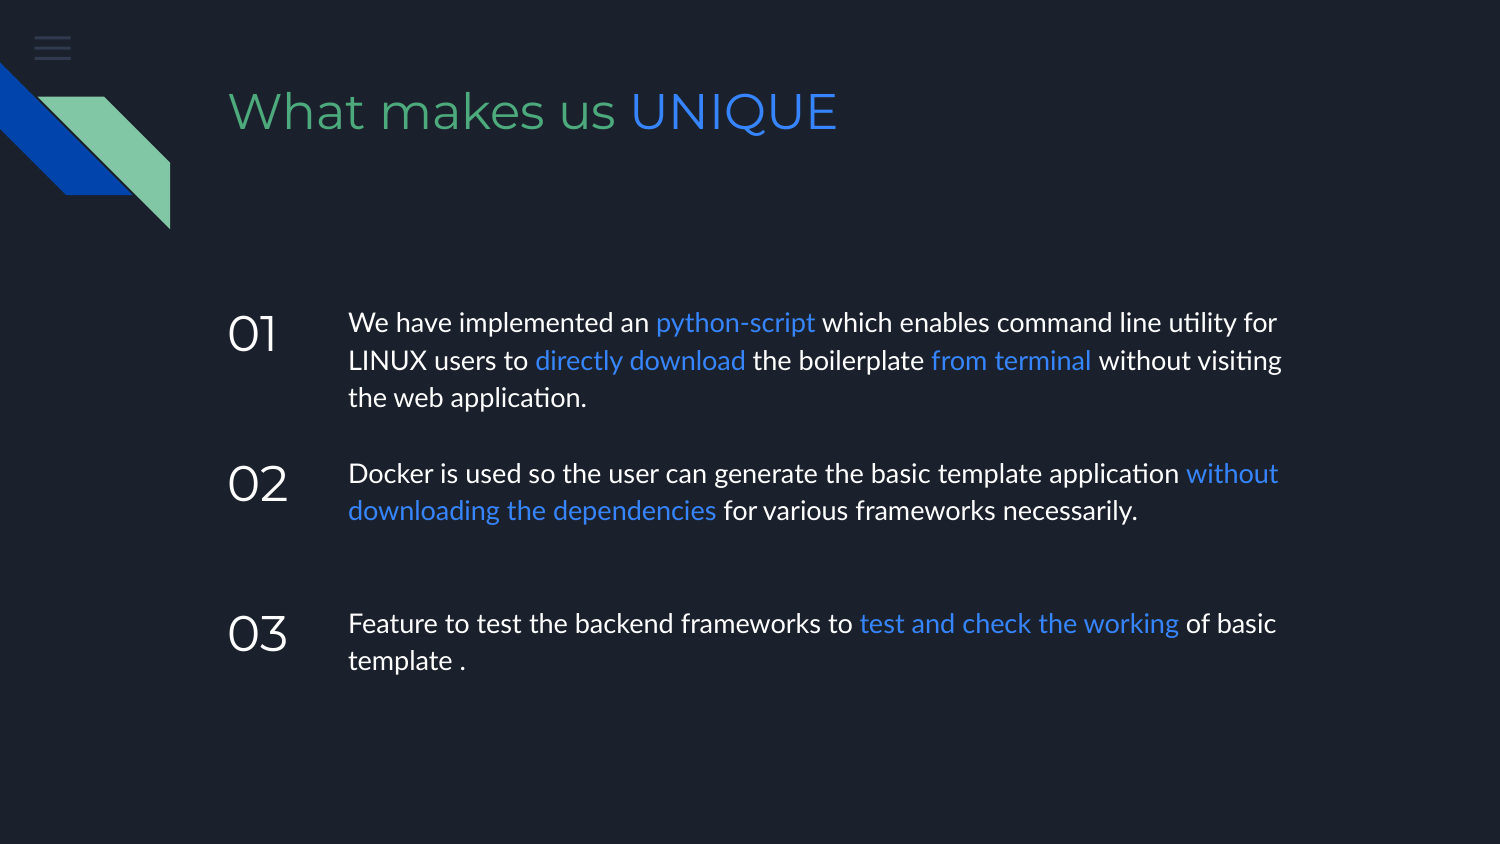

# What makes us UNIQUE
01

We have implemented an python-script which enables command line utility for LINUX users to directly download the boilerplate from terminal without visiting the web application.
02
Docker is used so the user can generate the basic template application without downloading the dependencies for various frameworks necessarily.
03
Feature to test the backend frameworks to test and check the working of basic template .